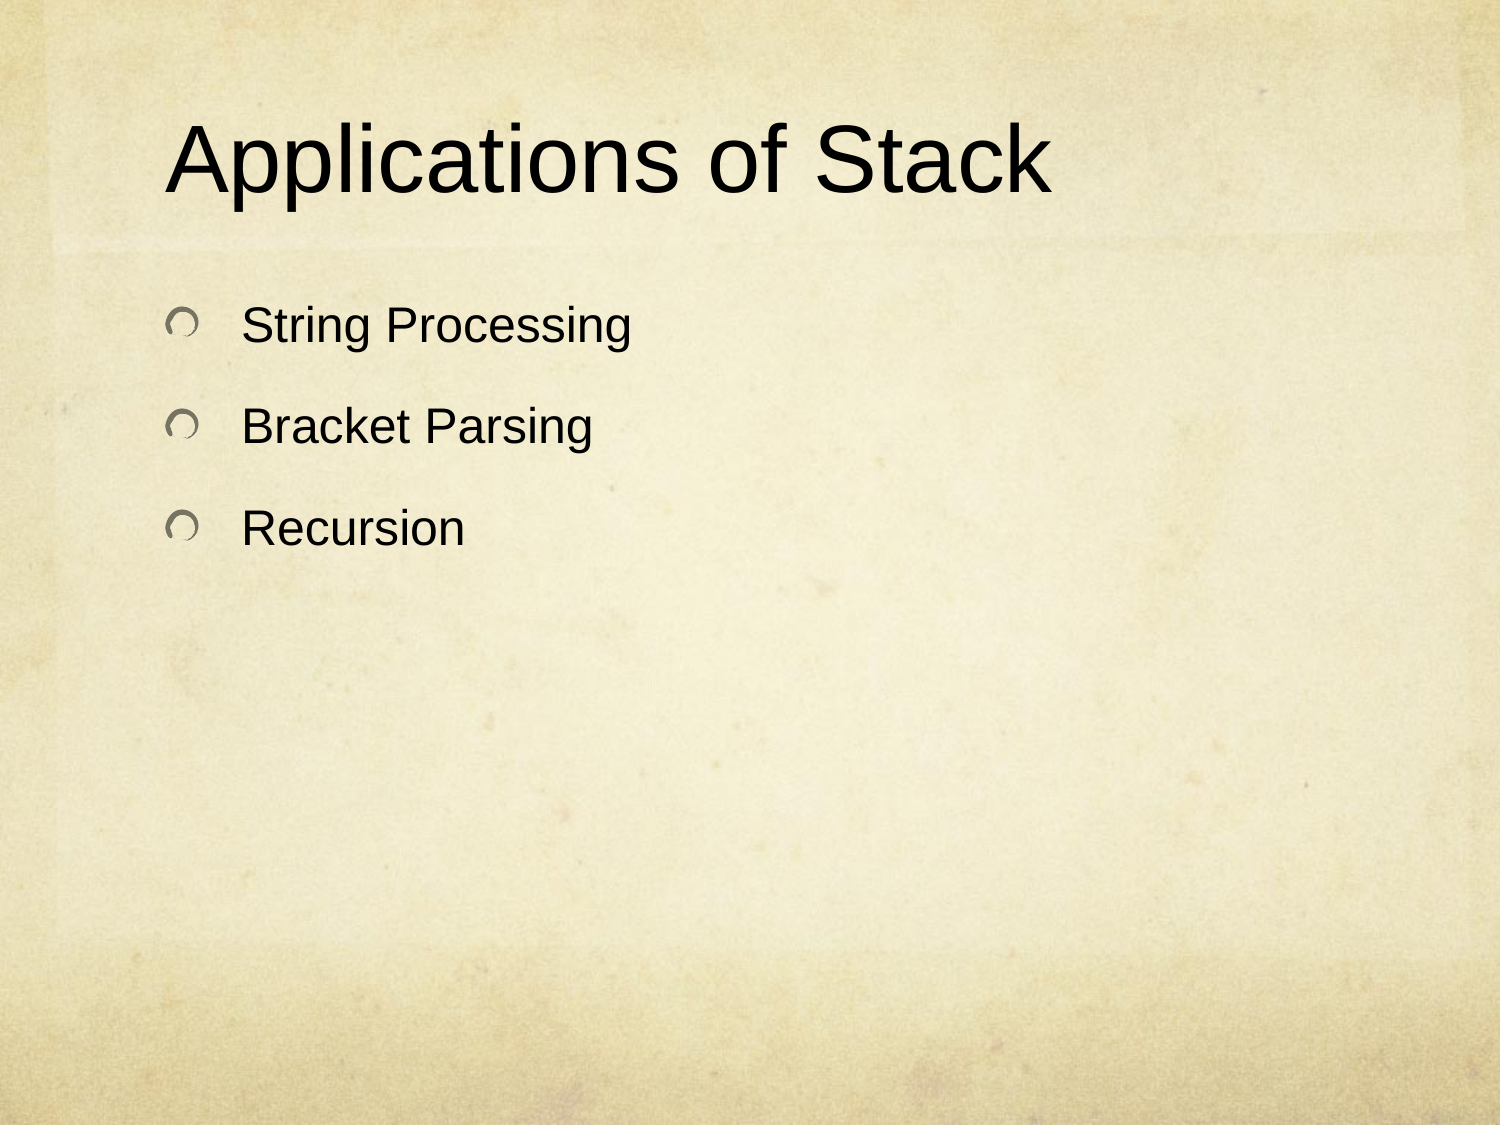

# Applications of Stack
String Processing
Bracket Parsing
Recursion